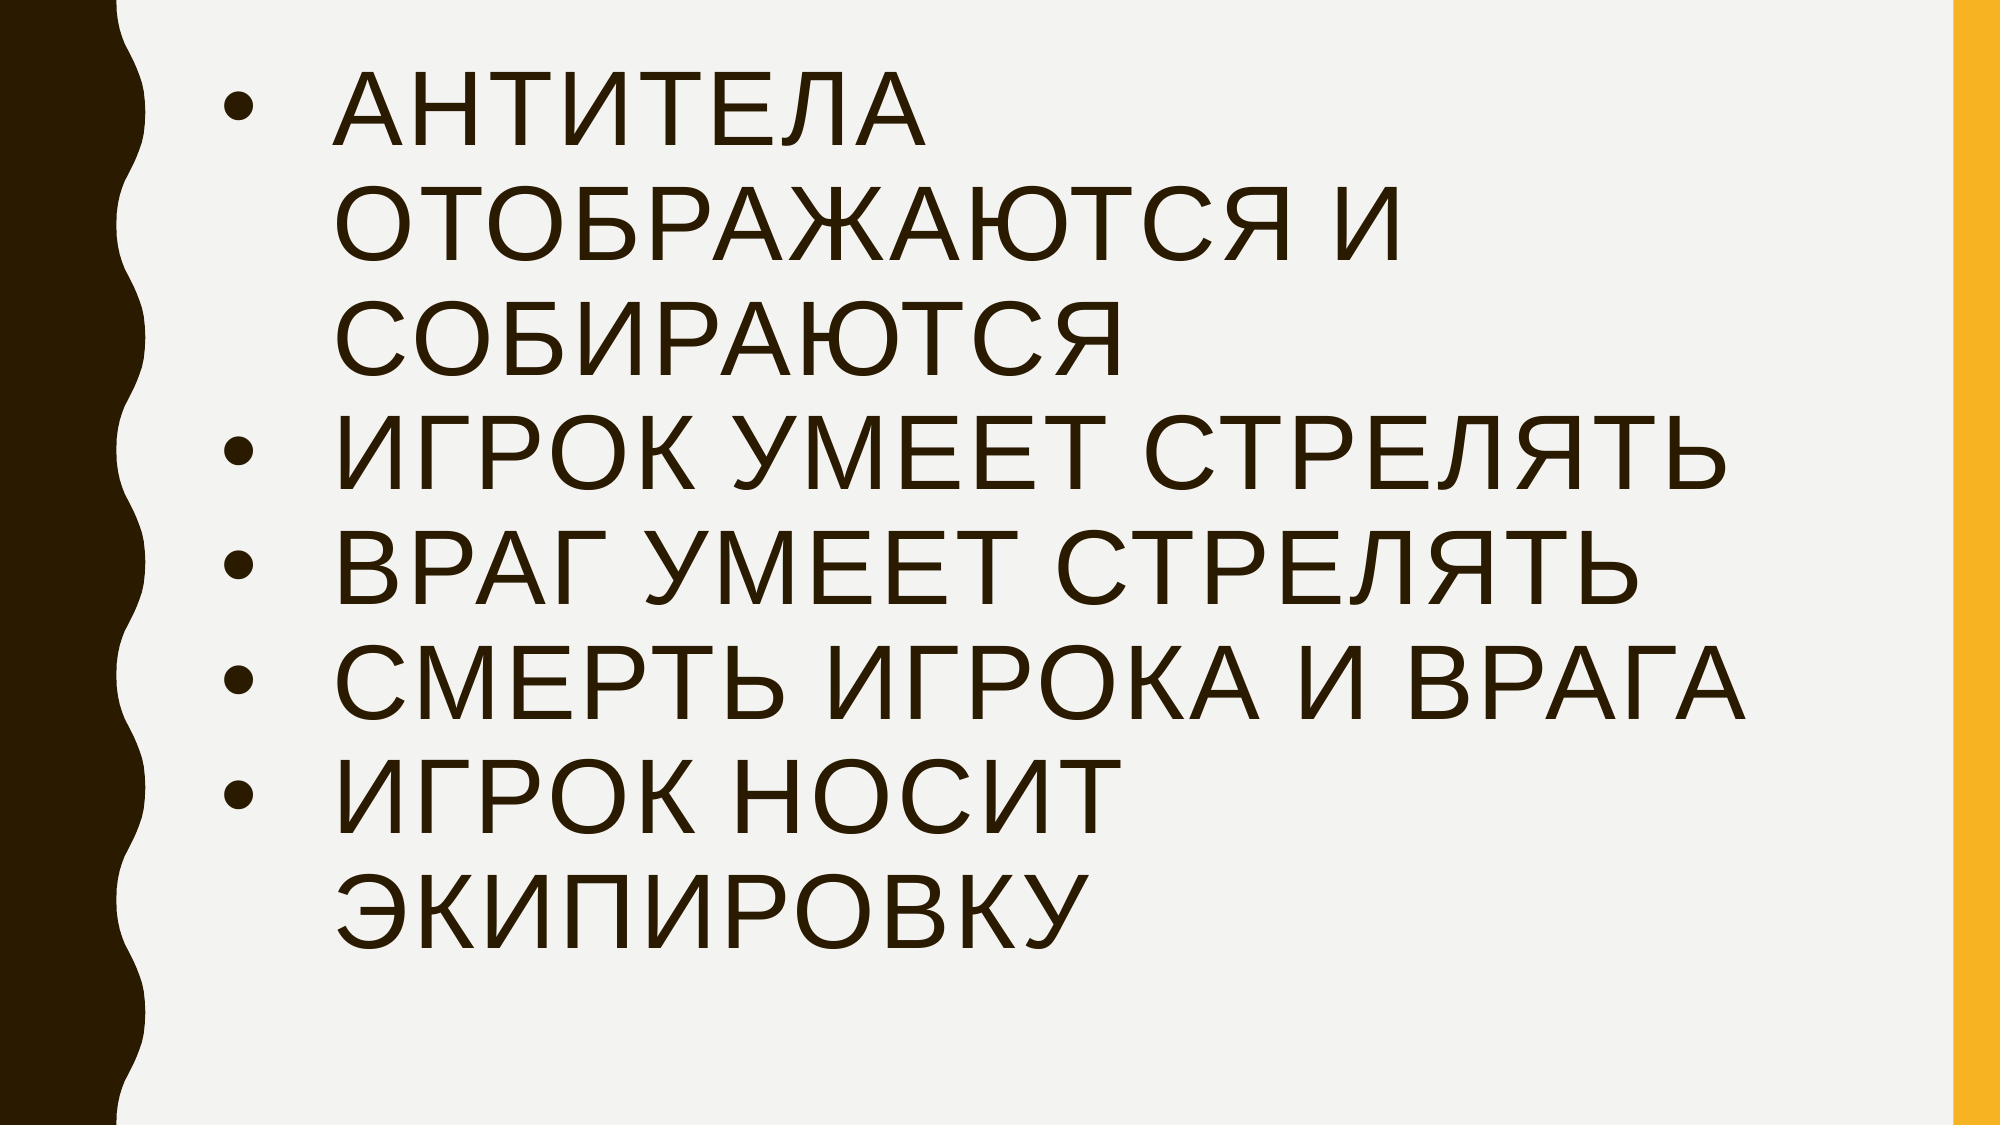

Антитела отображаются и собираются
Игрок умеет стрелять
Враг умеет стрелять
Смерть Игрока и врага
Игрок носит экипировку